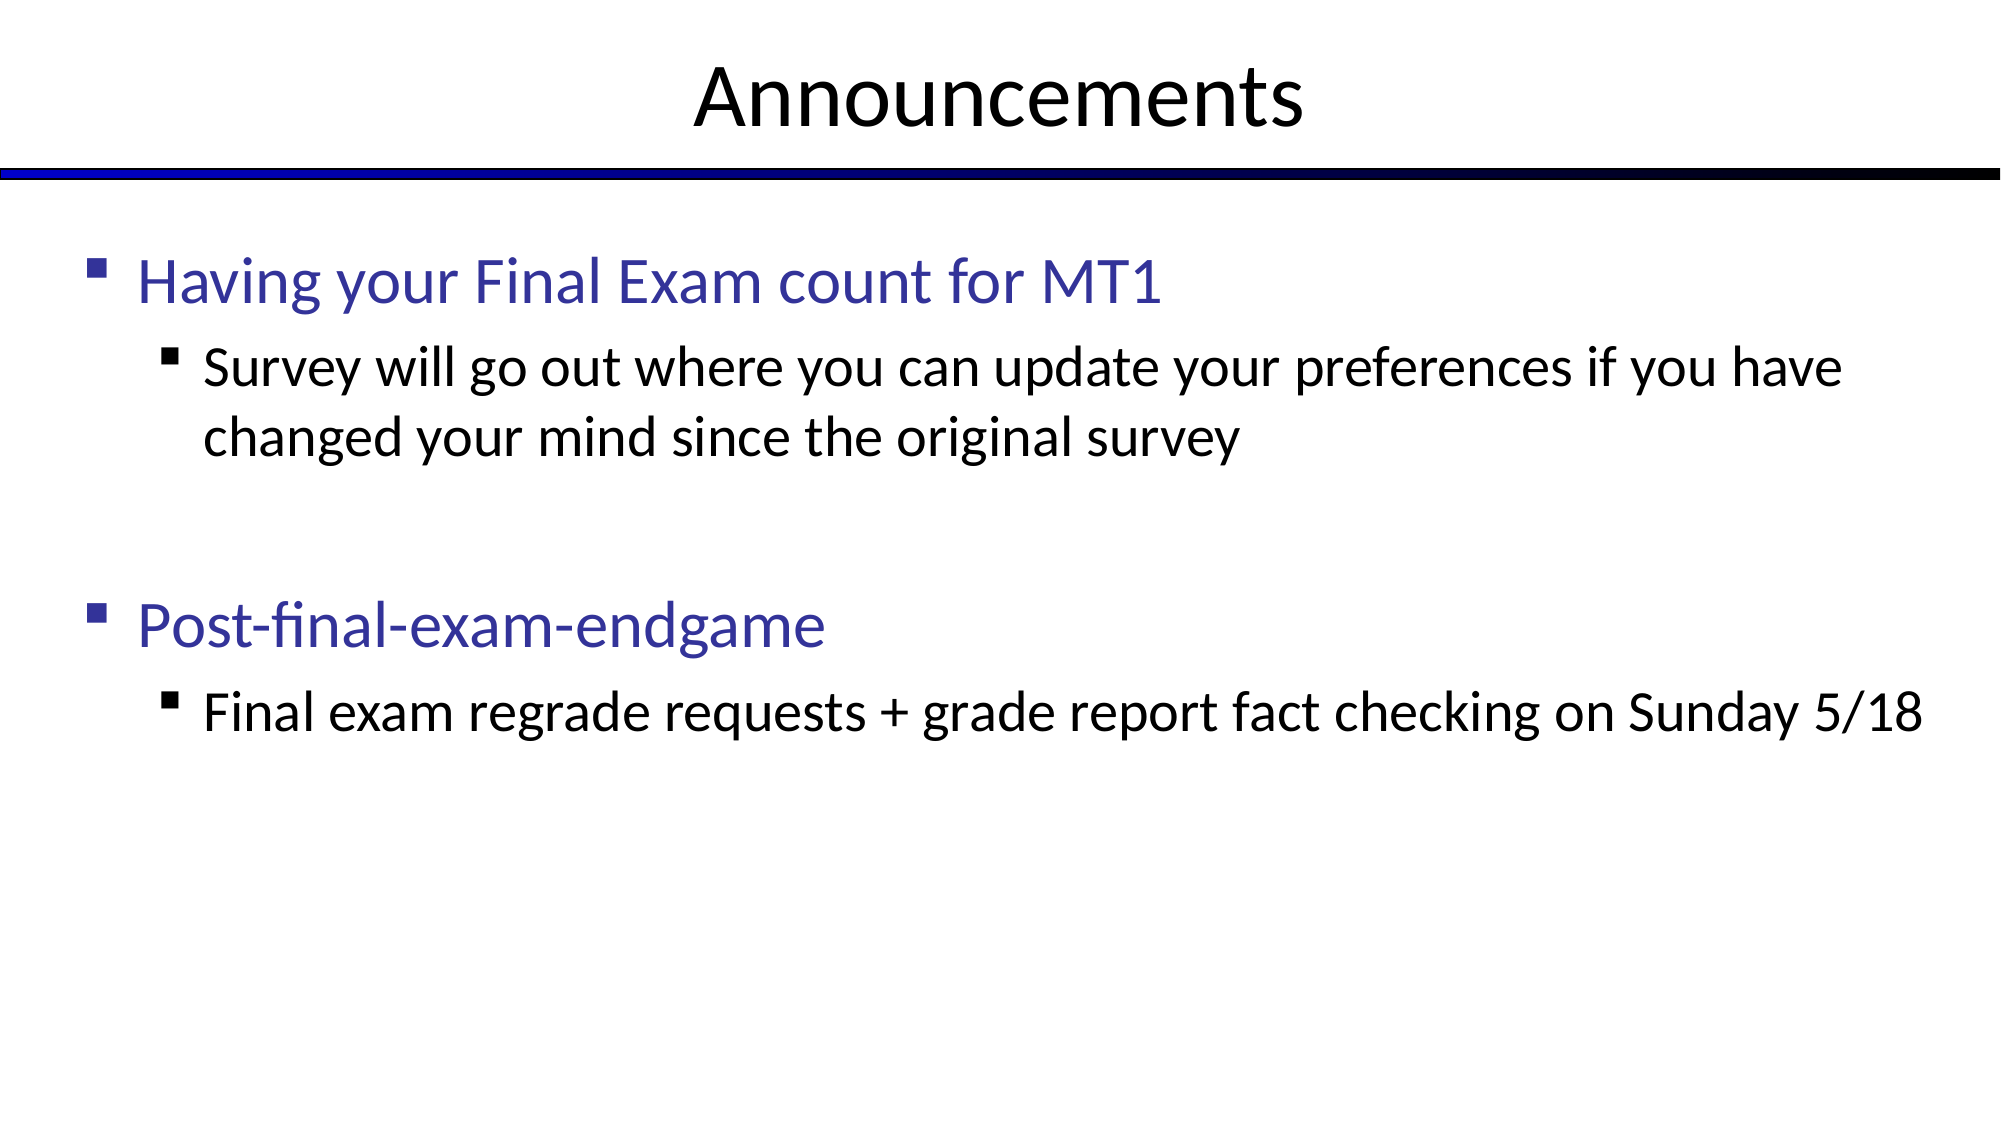

# Announcements
Having your Final Exam count for MT1
Survey will go out where you can update your preferences if you have changed your mind since the original survey

Post-final-exam-endgame
Final exam regrade requests + grade report fact checking on Sunday 5/18